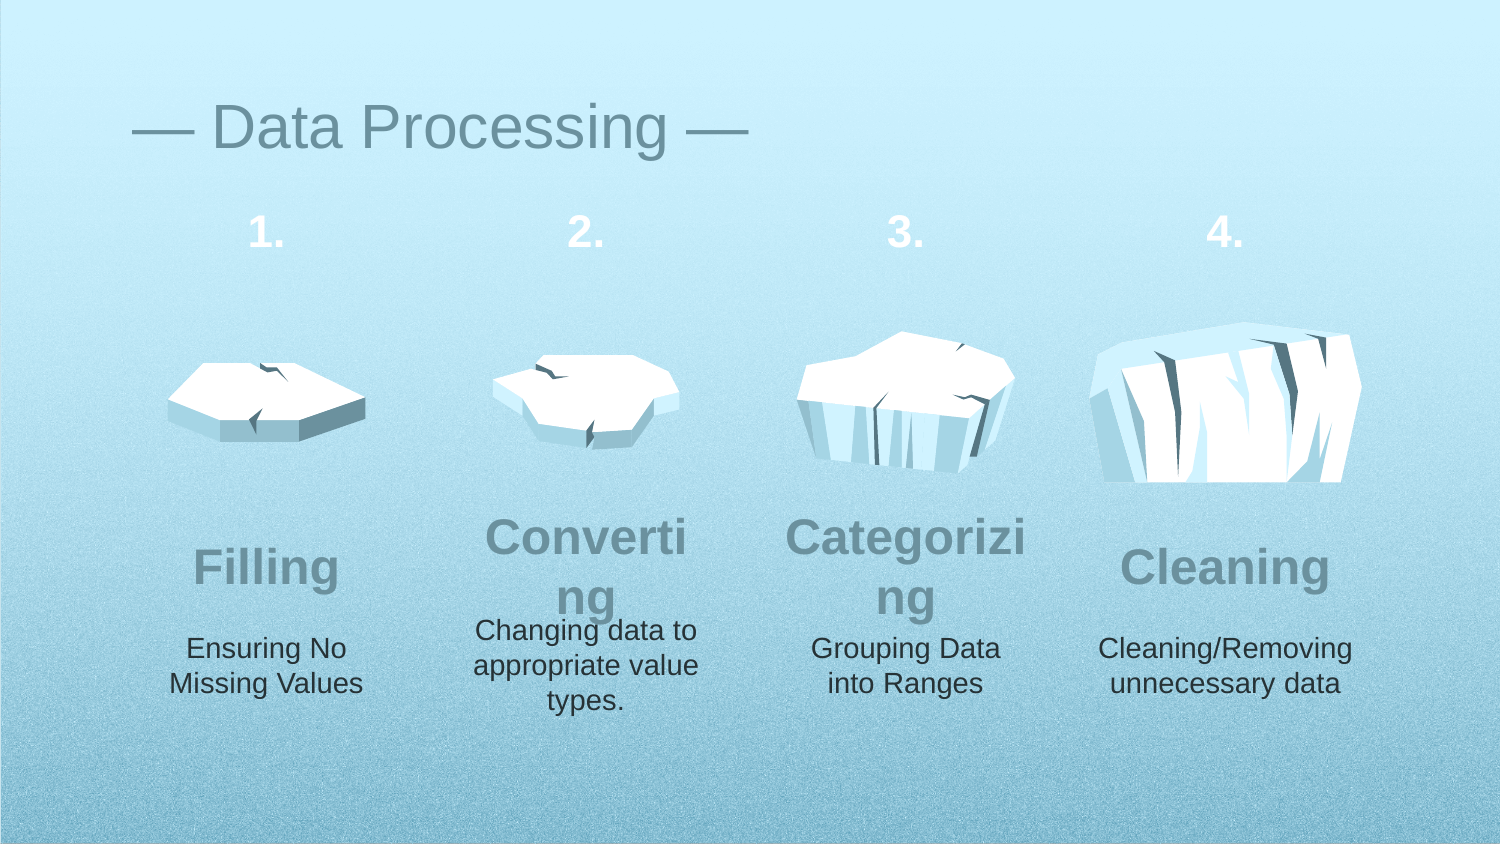

# — Data Processing —
1.
2.
3.
4.

Filling
Converting
Categorizing
Cleaning
Ensuring No Missing Values
Changing data to appropriate value types.
Grouping Data into Ranges
Cleaning/Removing unnecessary data